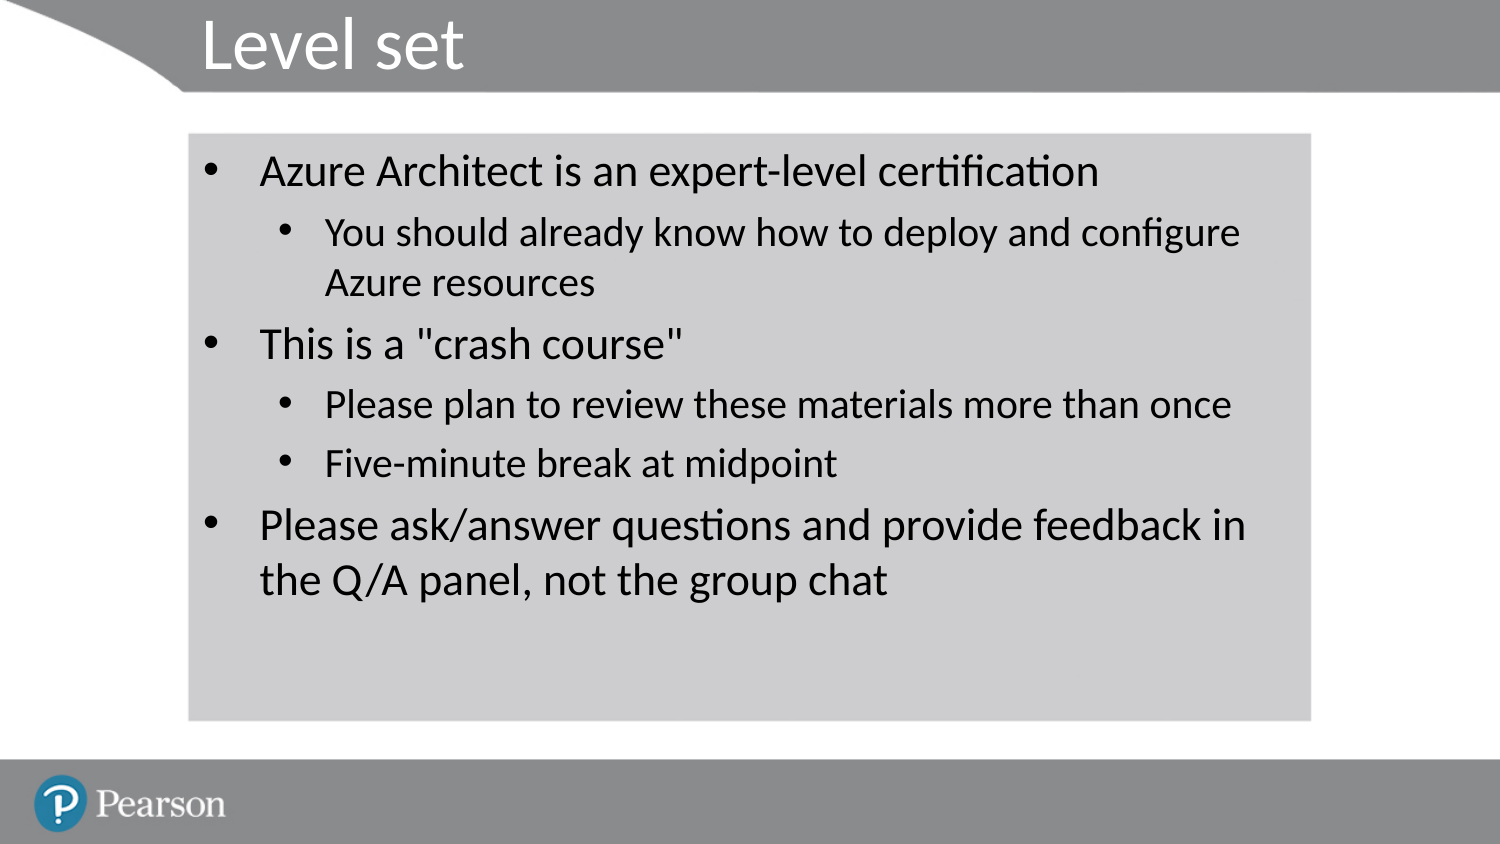

# Level set
Azure Architect is an expert-level certification
You should already know how to deploy and configure Azure resources
This is a "crash course"
Please plan to review these materials more than once
Five-minute break at midpoint
Please ask/answer questions and provide feedback in the Q/A panel, not the group chat